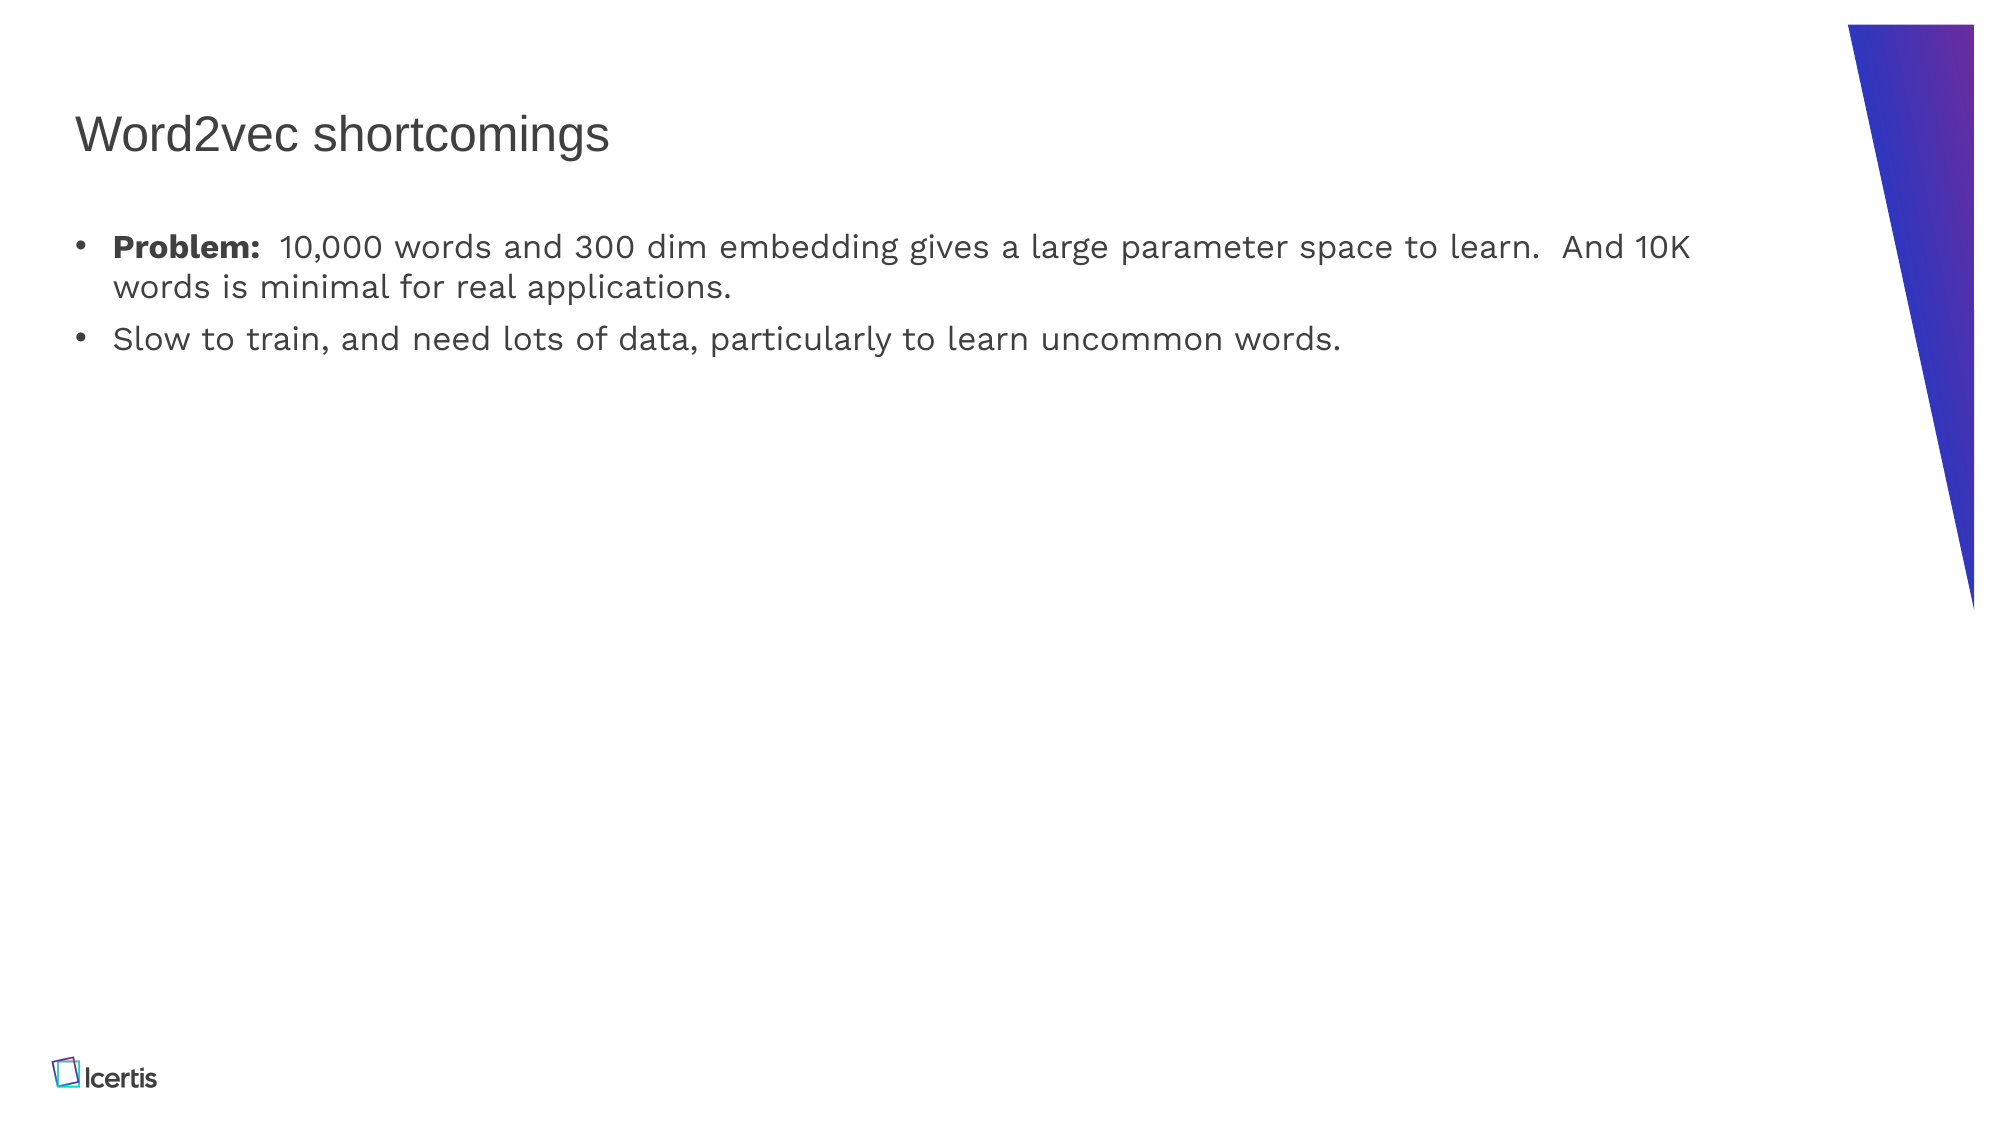

# Word2vec shortcomings
Problem:  10,000 words and 300 dim embedding gives a large parameter space to learn.  And 10K words is minimal for real applications.
Slow to train, and need lots of data, particularly to learn uncommon words.